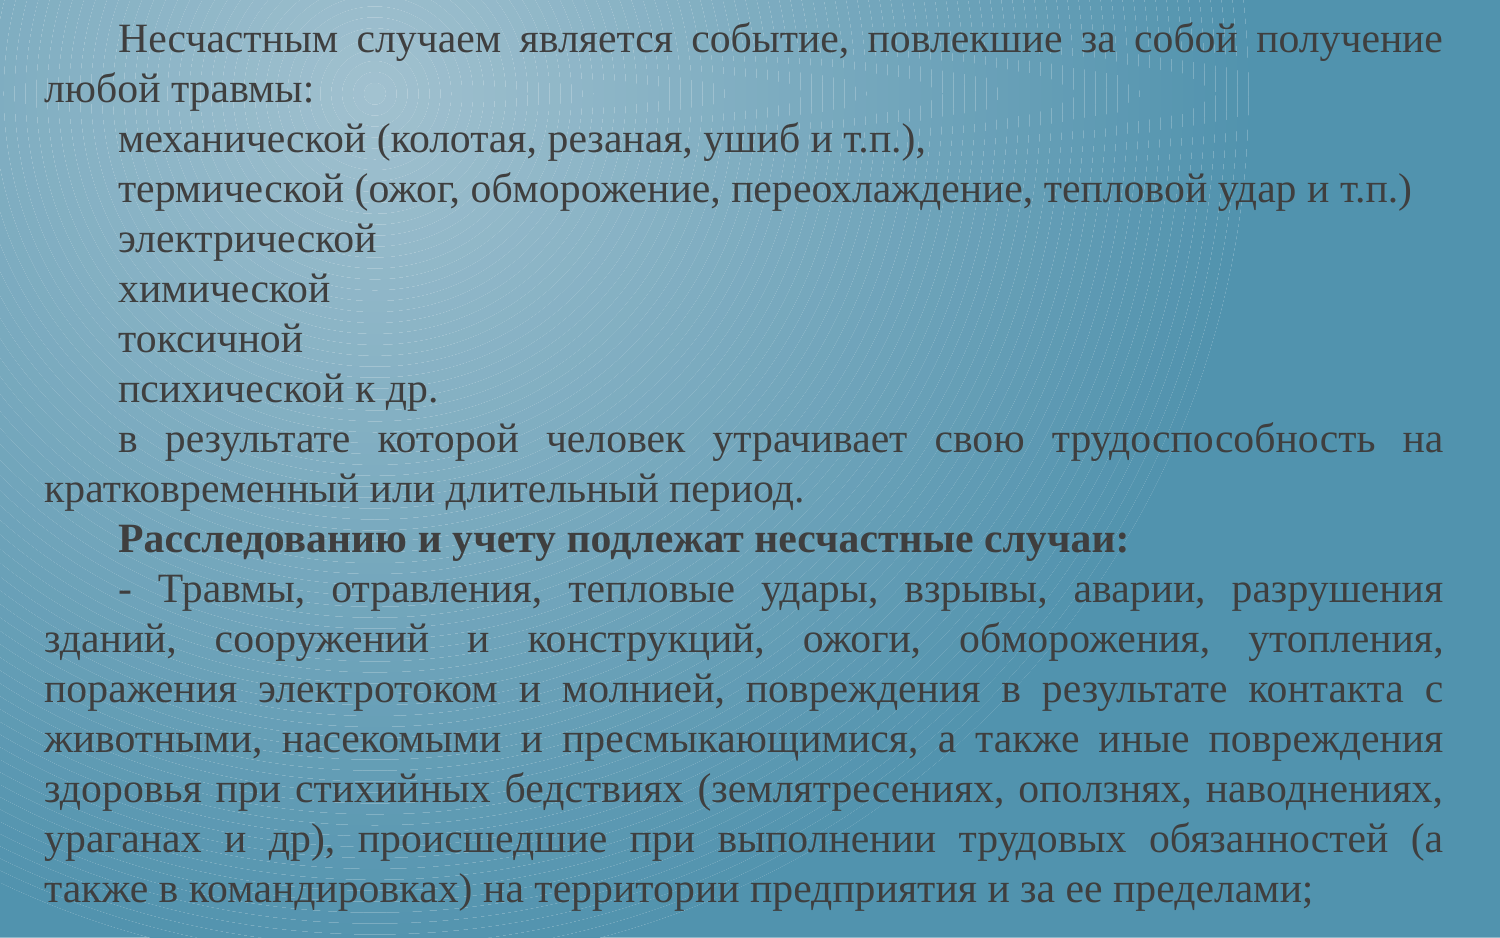

Несчастным случаем является событие, повлекшие за собой получение любой травмы:
механической (колотая, резаная, ушиб и т.п.),
термической (ожог, обморожение, переохлаждение, тепловой удар и т.п.)
электрической
химической
токсичной
психической к др.
в результате которой человек утрачивает свою трудоспособность на кратковременный или длительный период.
Расследованию и учету подлежат несчастные случаи:
- Травмы, отравления, тепловые удары, взрывы, аварии, разрушения зданий, сооружений и конструкций, ожоги, обморожения, утопления, поражения электротоком и молнией, повреждения в результате контакта с животными, насекомыми и пресмыкающимися, а также иные повреждения здоровья при стихийных бедствиях (землятресениях, оползнях, наводнениях, ураганах и др), происшедшие при выполнении трудовых обязанностей (а также в командировках) на территории предприятия и за ее пределами;